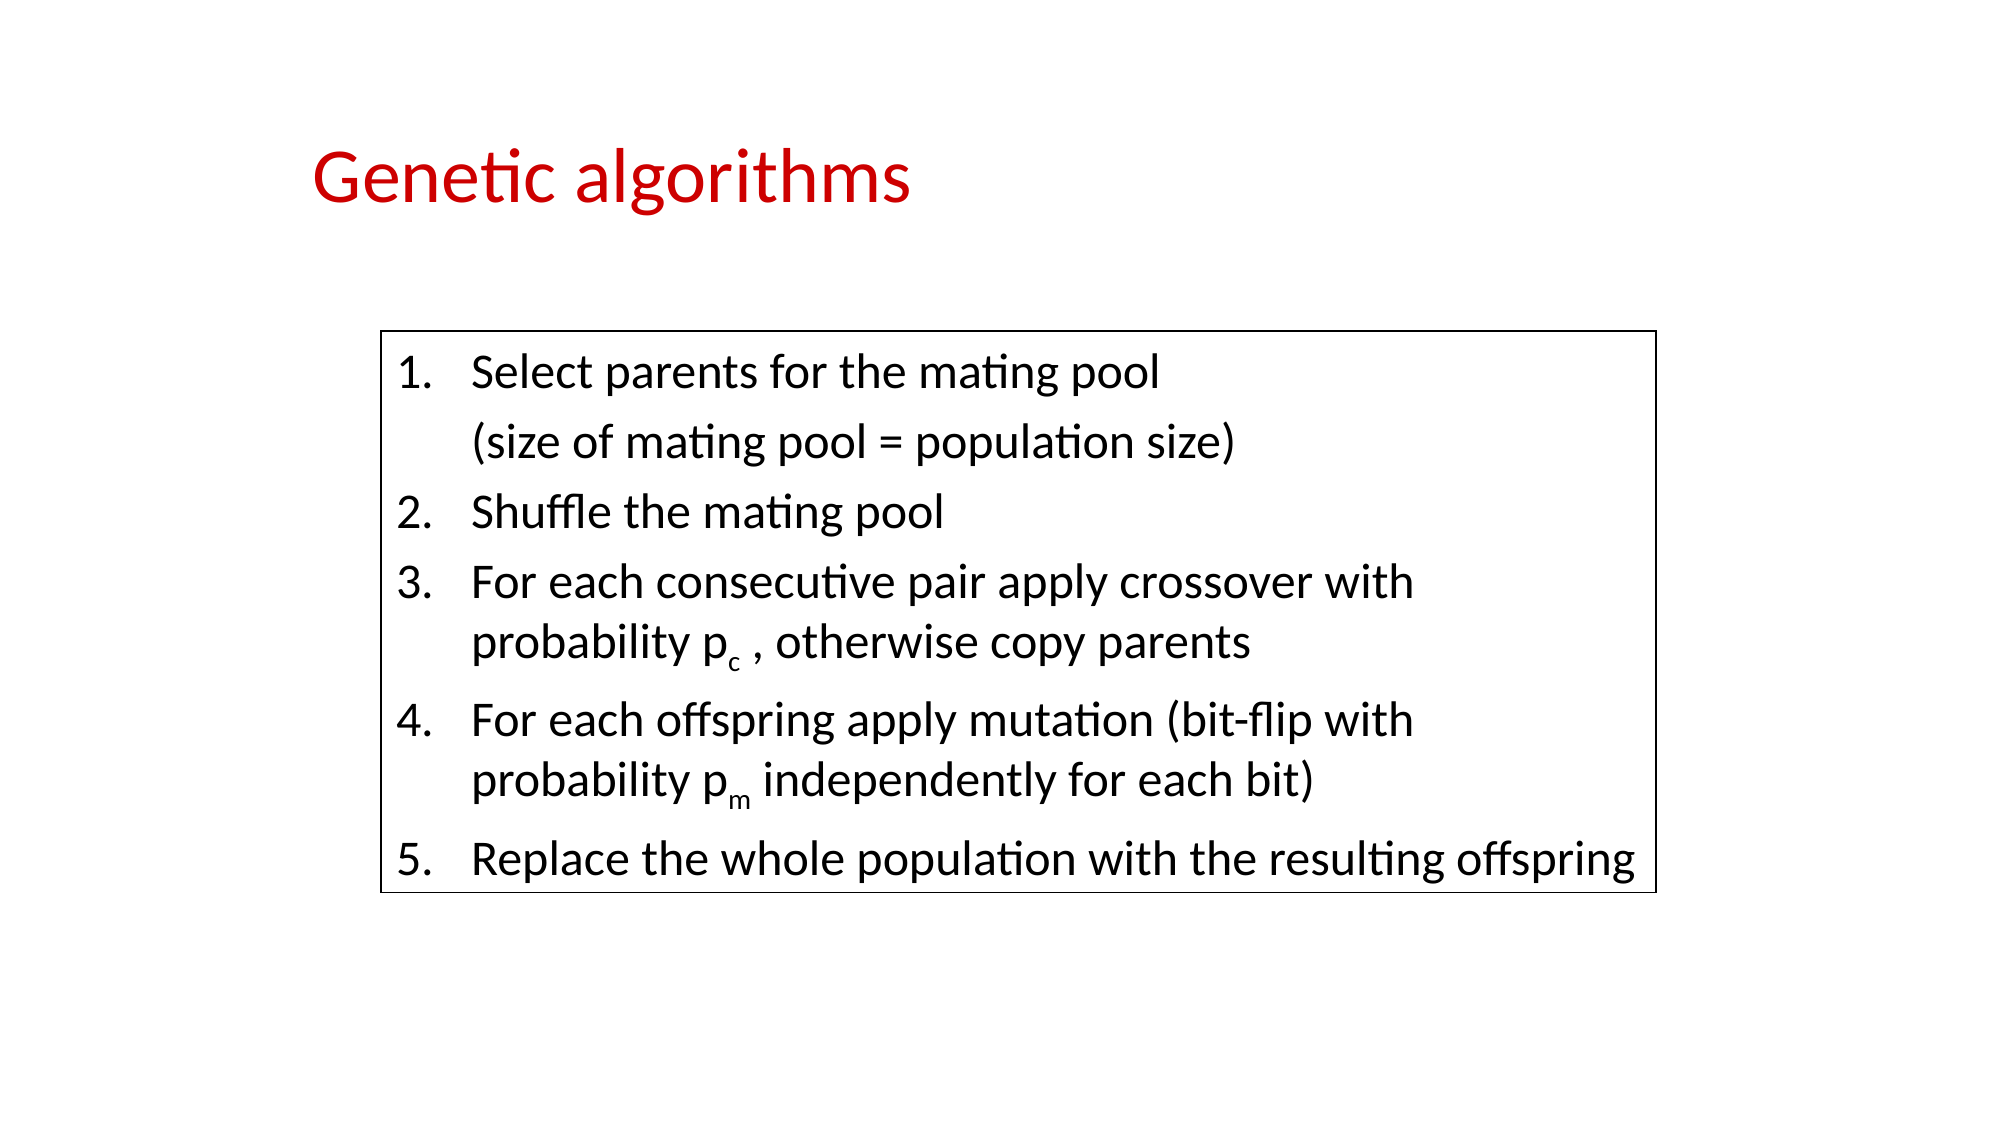

# Genetic algorithms
Select parents for the mating pool
	(size of mating pool = population size)
Shuffle the mating pool
For each consecutive pair apply crossover with probability pc , otherwise copy parents
For each offspring apply mutation (bit-flip with probability pm independently for each bit)
Replace the whole population with the resulting offspring